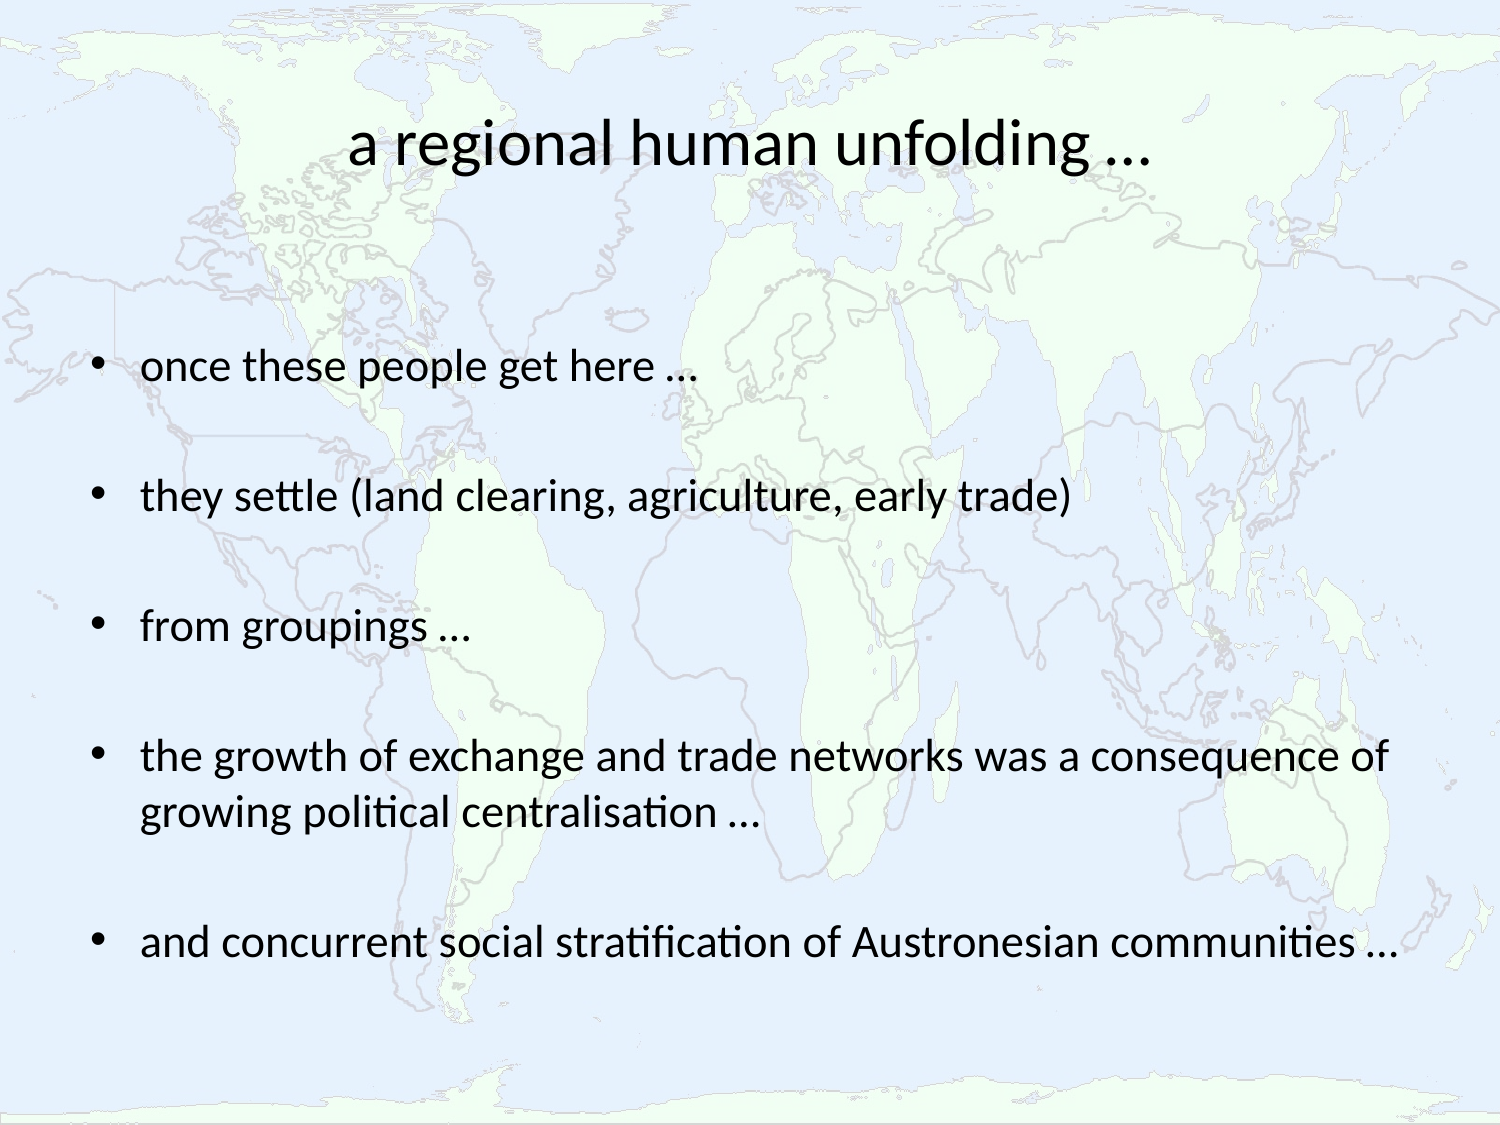

# a regional human unfolding …

once these people get here …

they settle (land clearing, agriculture, early trade)

from groupings …

the growth of exchange and trade networks was a consequence of growing political centralisation …

and concurrent social stratification of Austronesian communities …